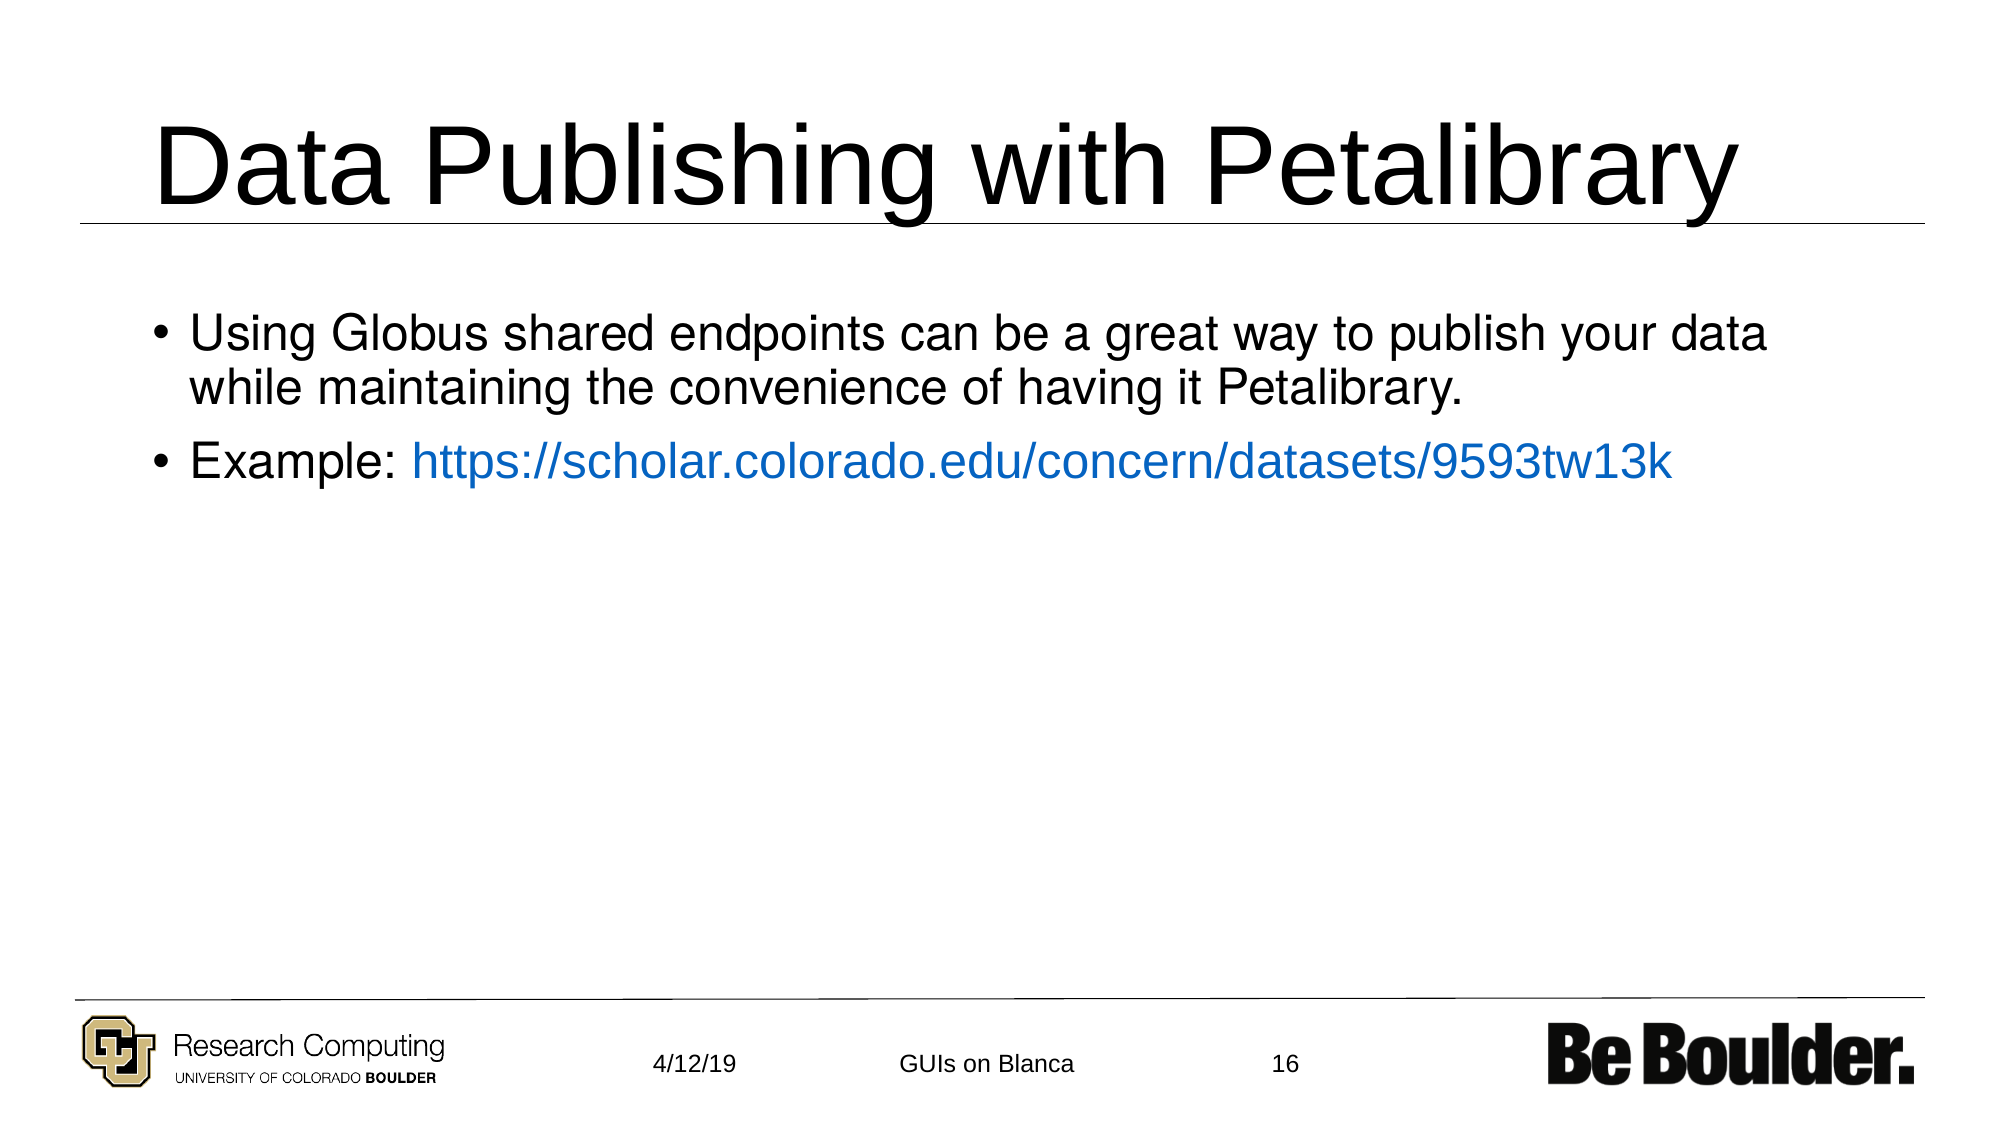

# Data Publishing with Petalibrary
Using Globus shared endpoints can be a great way to publish your data while maintaining the convenience of having it Petalibrary.
Example: https://scholar.colorado.edu/concern/datasets/9593tw13k
4/12/19
16
GUIs on Blanca